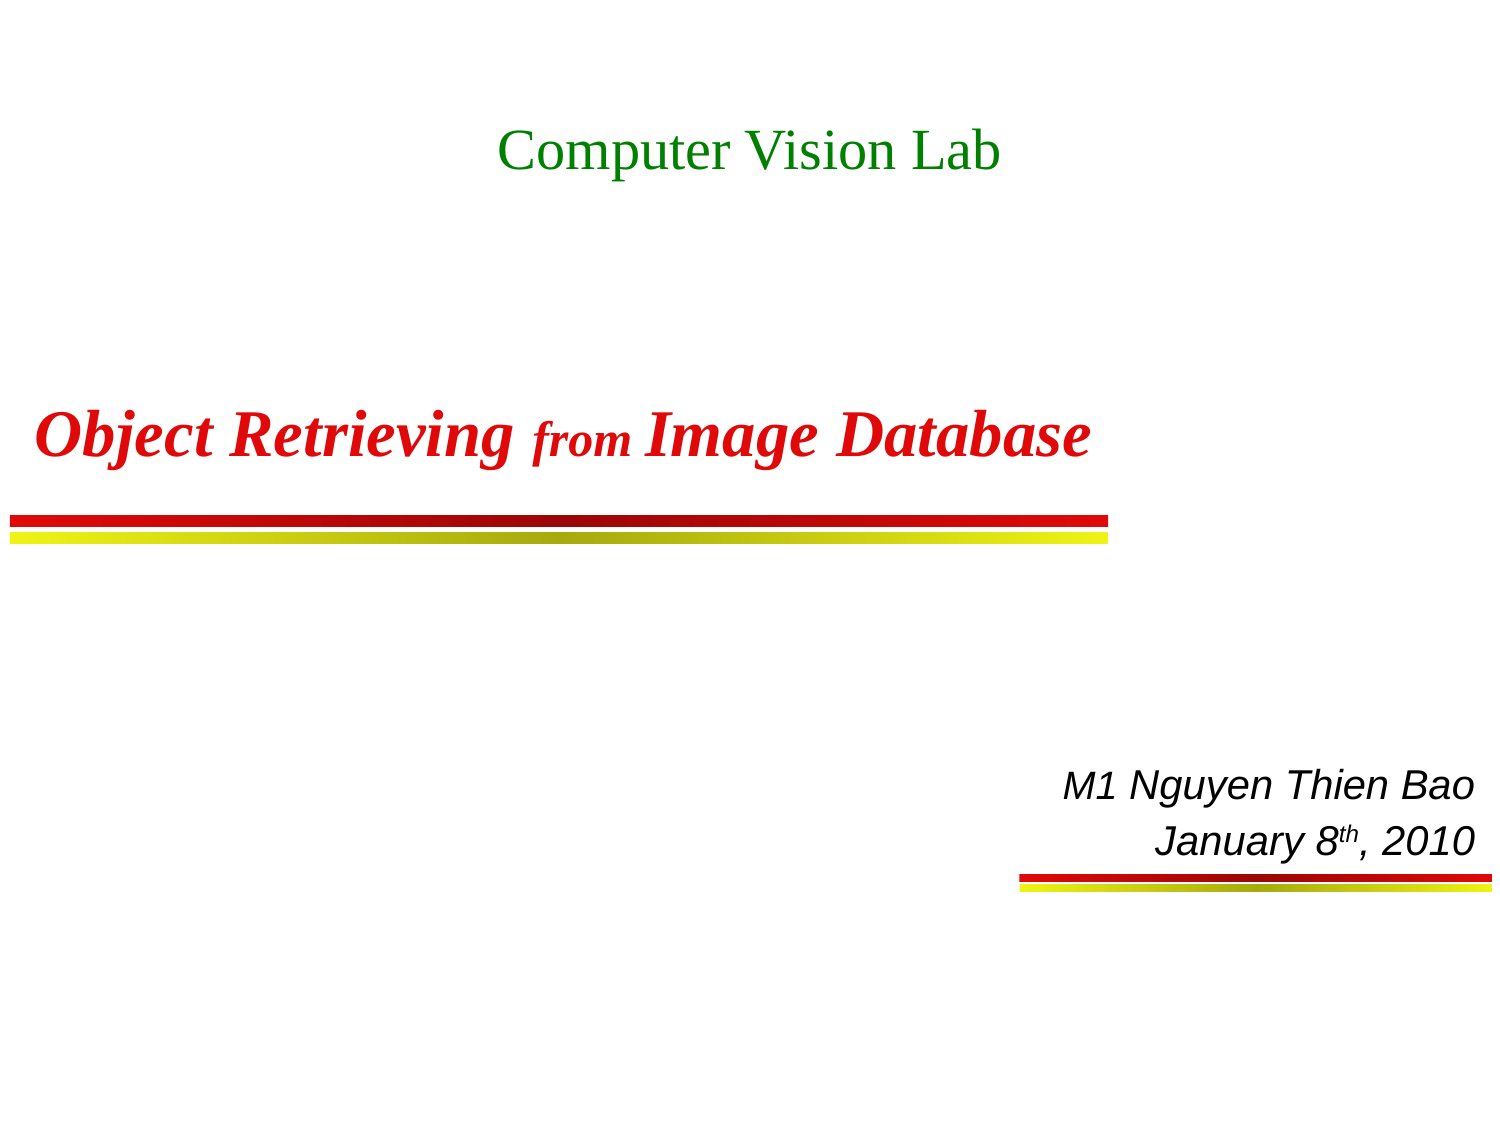

Computer Vision Lab
# Object Retrieving from Image Database
M1 Nguyen Thien Bao
January 8th, 2010